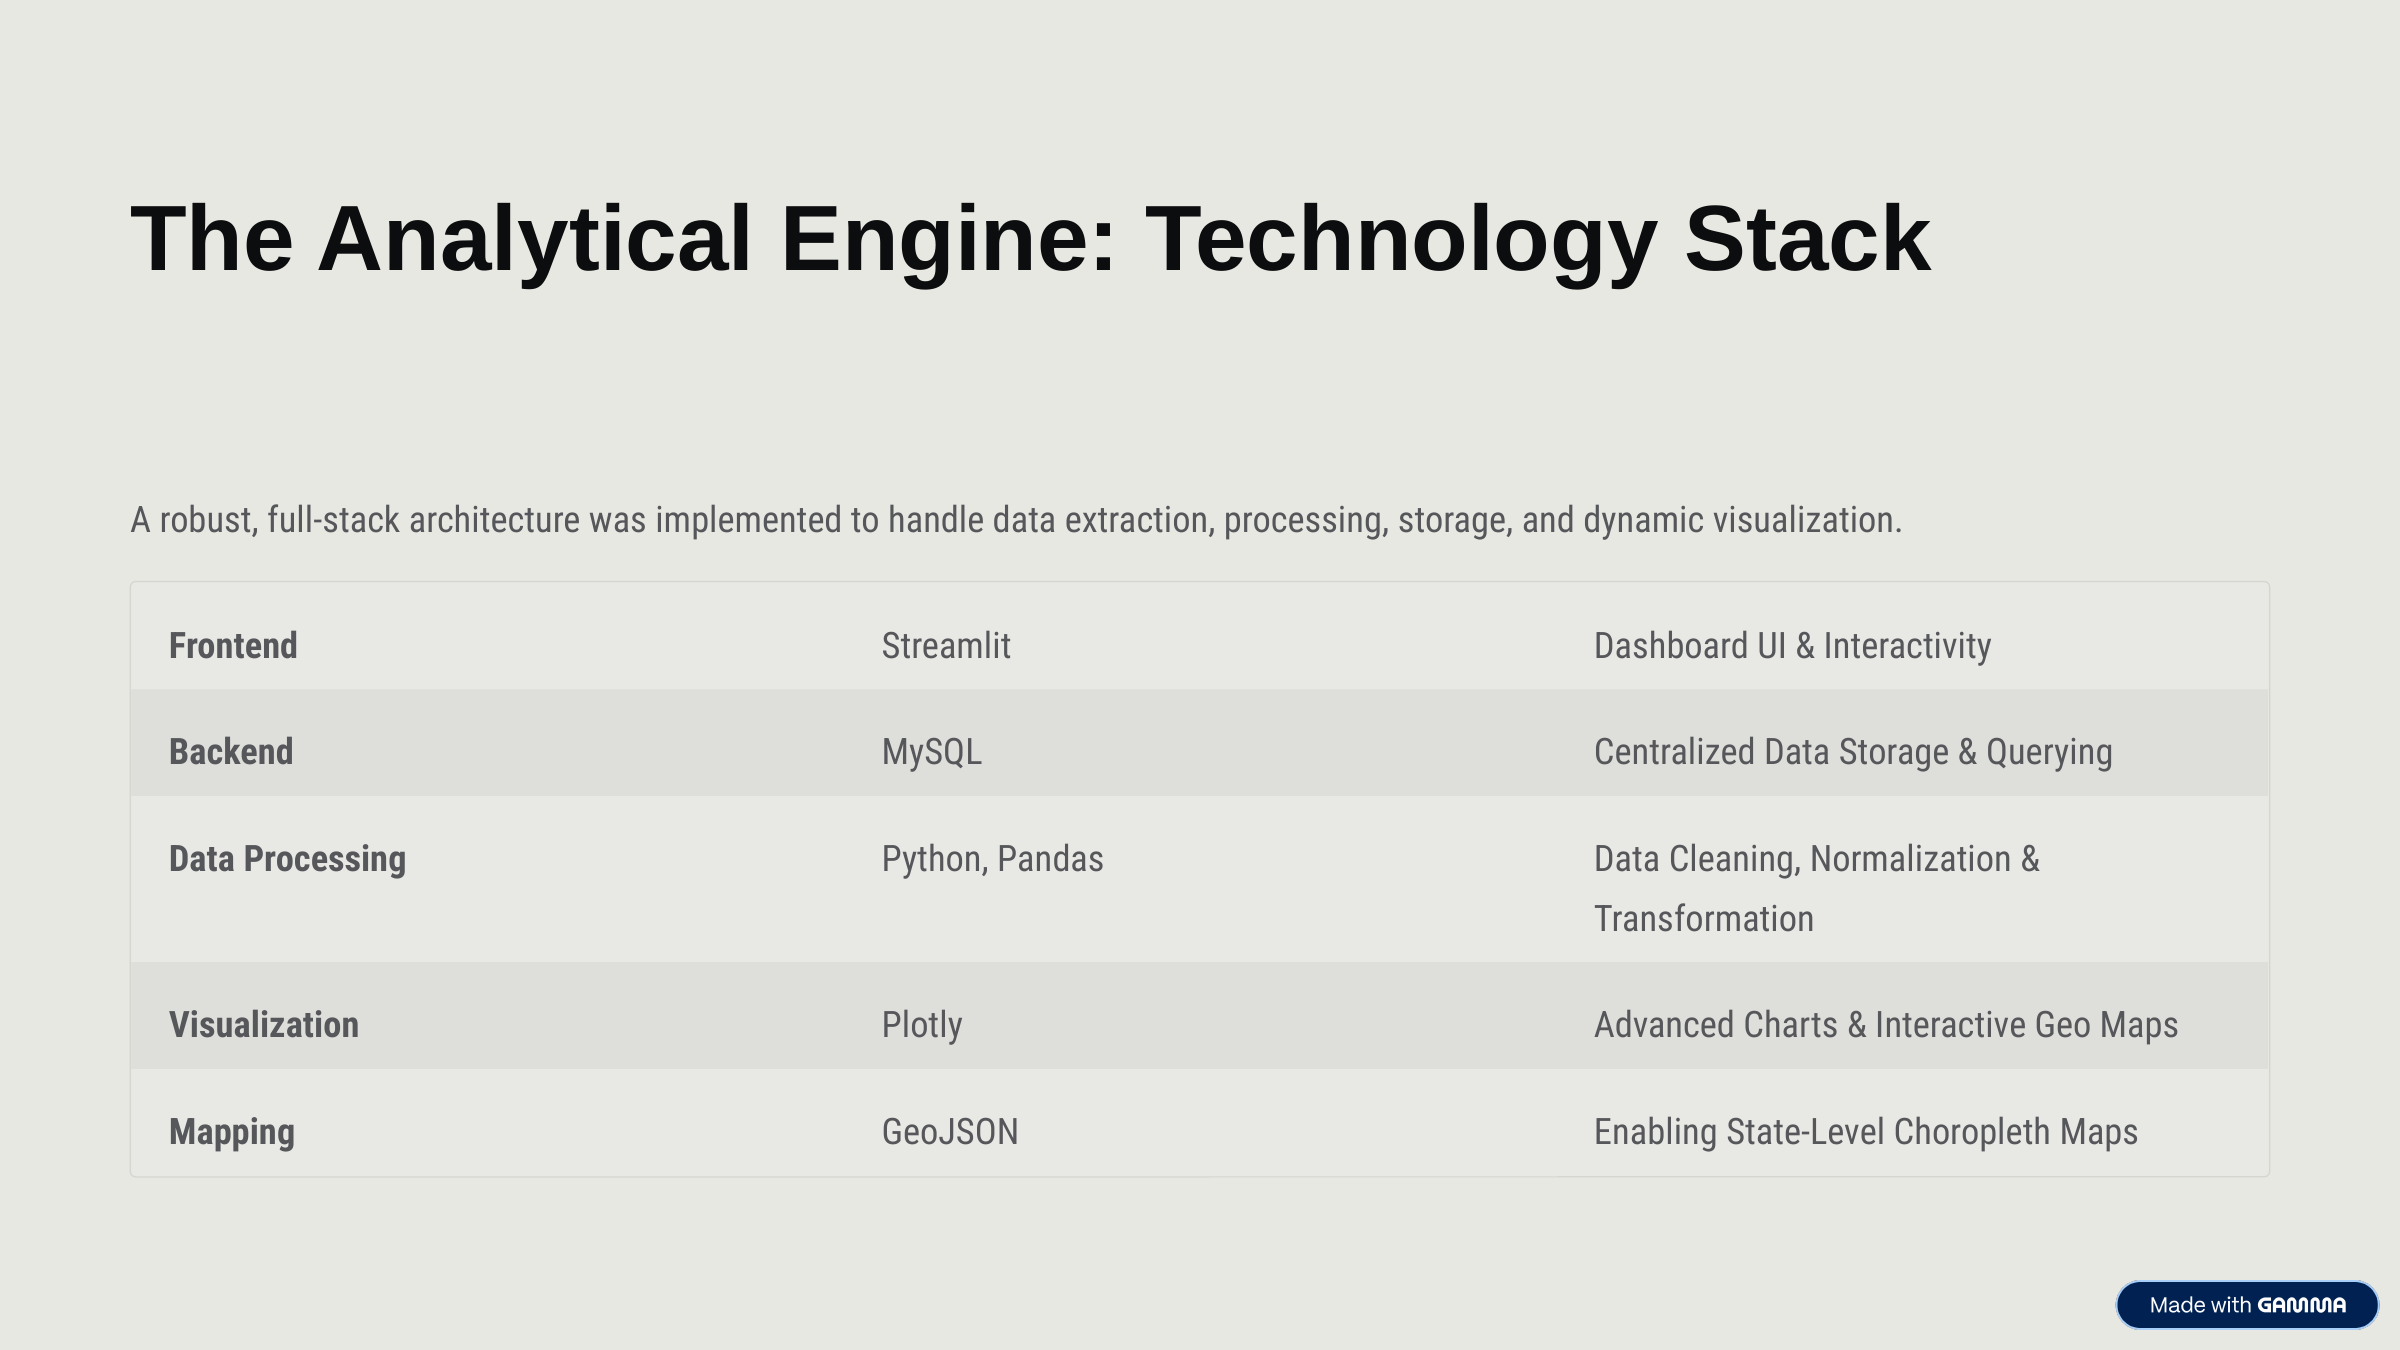

The Analytical Engine: Technology Stack
A robust, full-stack architecture was implemented to handle data extraction, processing, storage, and dynamic visualization.

Frontend
Streamlit
Dashboard UI & Interactivity

Backend
MySQL
Centralized Data Storage & Querying

Data Processing
Python, Pandas
Data Cleaning, Normalization & Transformation

Visualization
Plotly
Advanced Charts & Interactive Geo Maps

Mapping
GeoJSON
Enabling State-Level Choropleth Maps